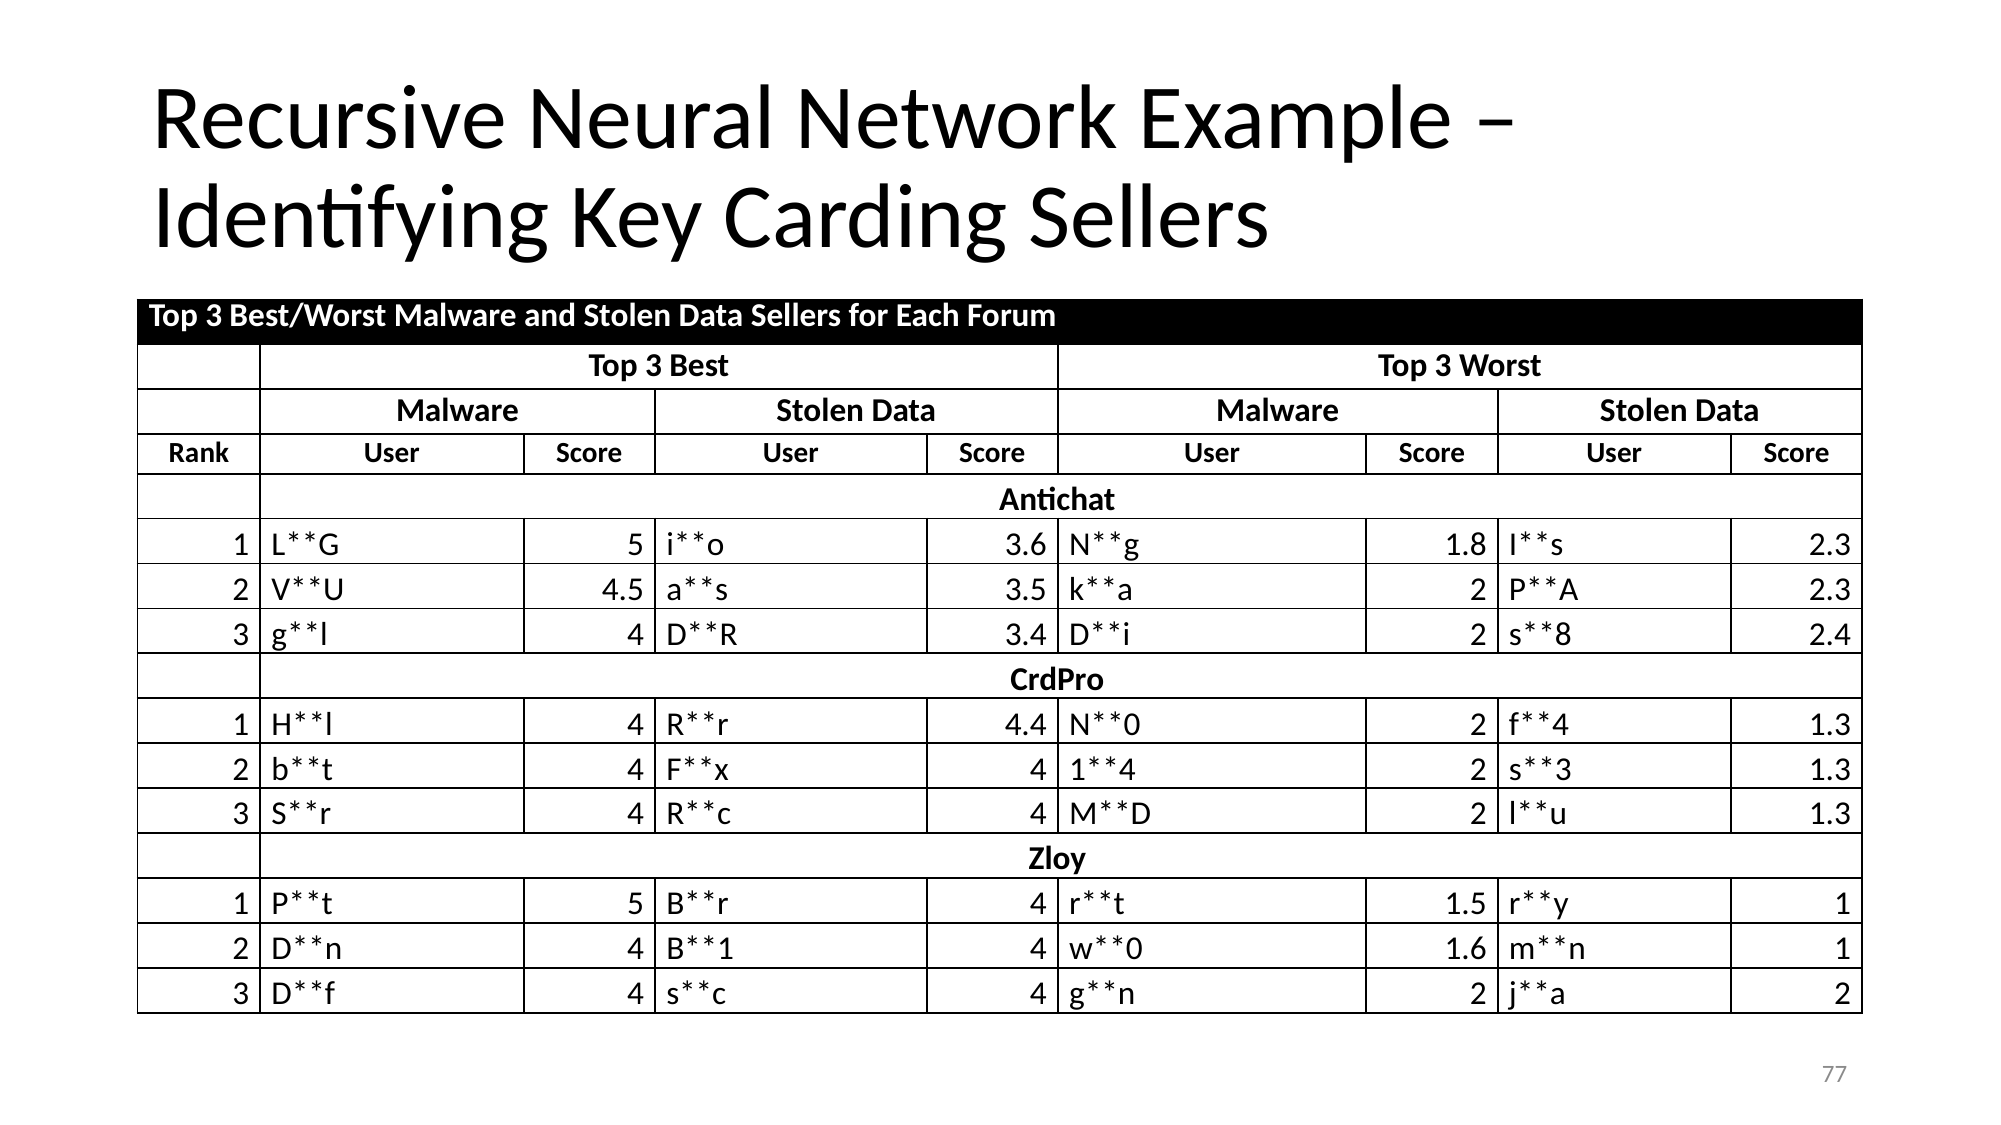

# Recursive Neural Network Example – Identifying Key Carding Sellers

| Top 3 Best/Worst Malware and Stolen Data Sellers for Each Forum |  |  |  |  |  |  |  |  |
| --- | --- | --- | --- | --- | --- | --- | --- | --- |
|  | Top 3 Best |  |  |  | Top 3 Worst |  |  |  |
|  | Malware |  | Stolen Data |  | Malware |  | Stolen Data |  |
| Rank | User | Score | User | Score | User | Score | User | Score |
|  | Antichat |  |  |  |  |  |  |  |
| 1 | L\*\*G | 5 | i\*\*o | 3.6 | N\*\*g | 1.8 | I\*\*s | 2.3 |
| 2 | V\*\*U | 4.5 | a\*\*s | 3.5 | k\*\*a | 2 | P\*\*A | 2.3 |
| 3 | g\*\*l | 4 | D\*\*R | 3.4 | D\*\*i | 2 | s\*\*8 | 2.4 |
|  | CrdPro |  |  |  |  |  |  |  |
| 1 | H\*\*l | 4 | R\*\*r | 4.4 | N\*\*0 | 2 | f\*\*4 | 1.3 |
| 2 | b\*\*t | 4 | F\*\*x | 4 | 1\*\*4 | 2 | s\*\*3 | 1.3 |
| 3 | S\*\*r | 4 | R\*\*c | 4 | M\*\*D | 2 | l\*\*u | 1.3 |
|  | Zloy |  |  |  |  |  |  |  |
| 1 | P\*\*t | 5 | B\*\*r | 4 | r\*\*t | 1.5 | r\*\*y | 1 |
| 2 | D\*\*n | 4 | B\*\*1 | 4 | w\*\*0 | 1.6 | m\*\*n | 1 |
| 3 | D\*\*f | 4 | s\*\*c | 4 | g\*\*n | 2 | j\*\*a | 2 |
77